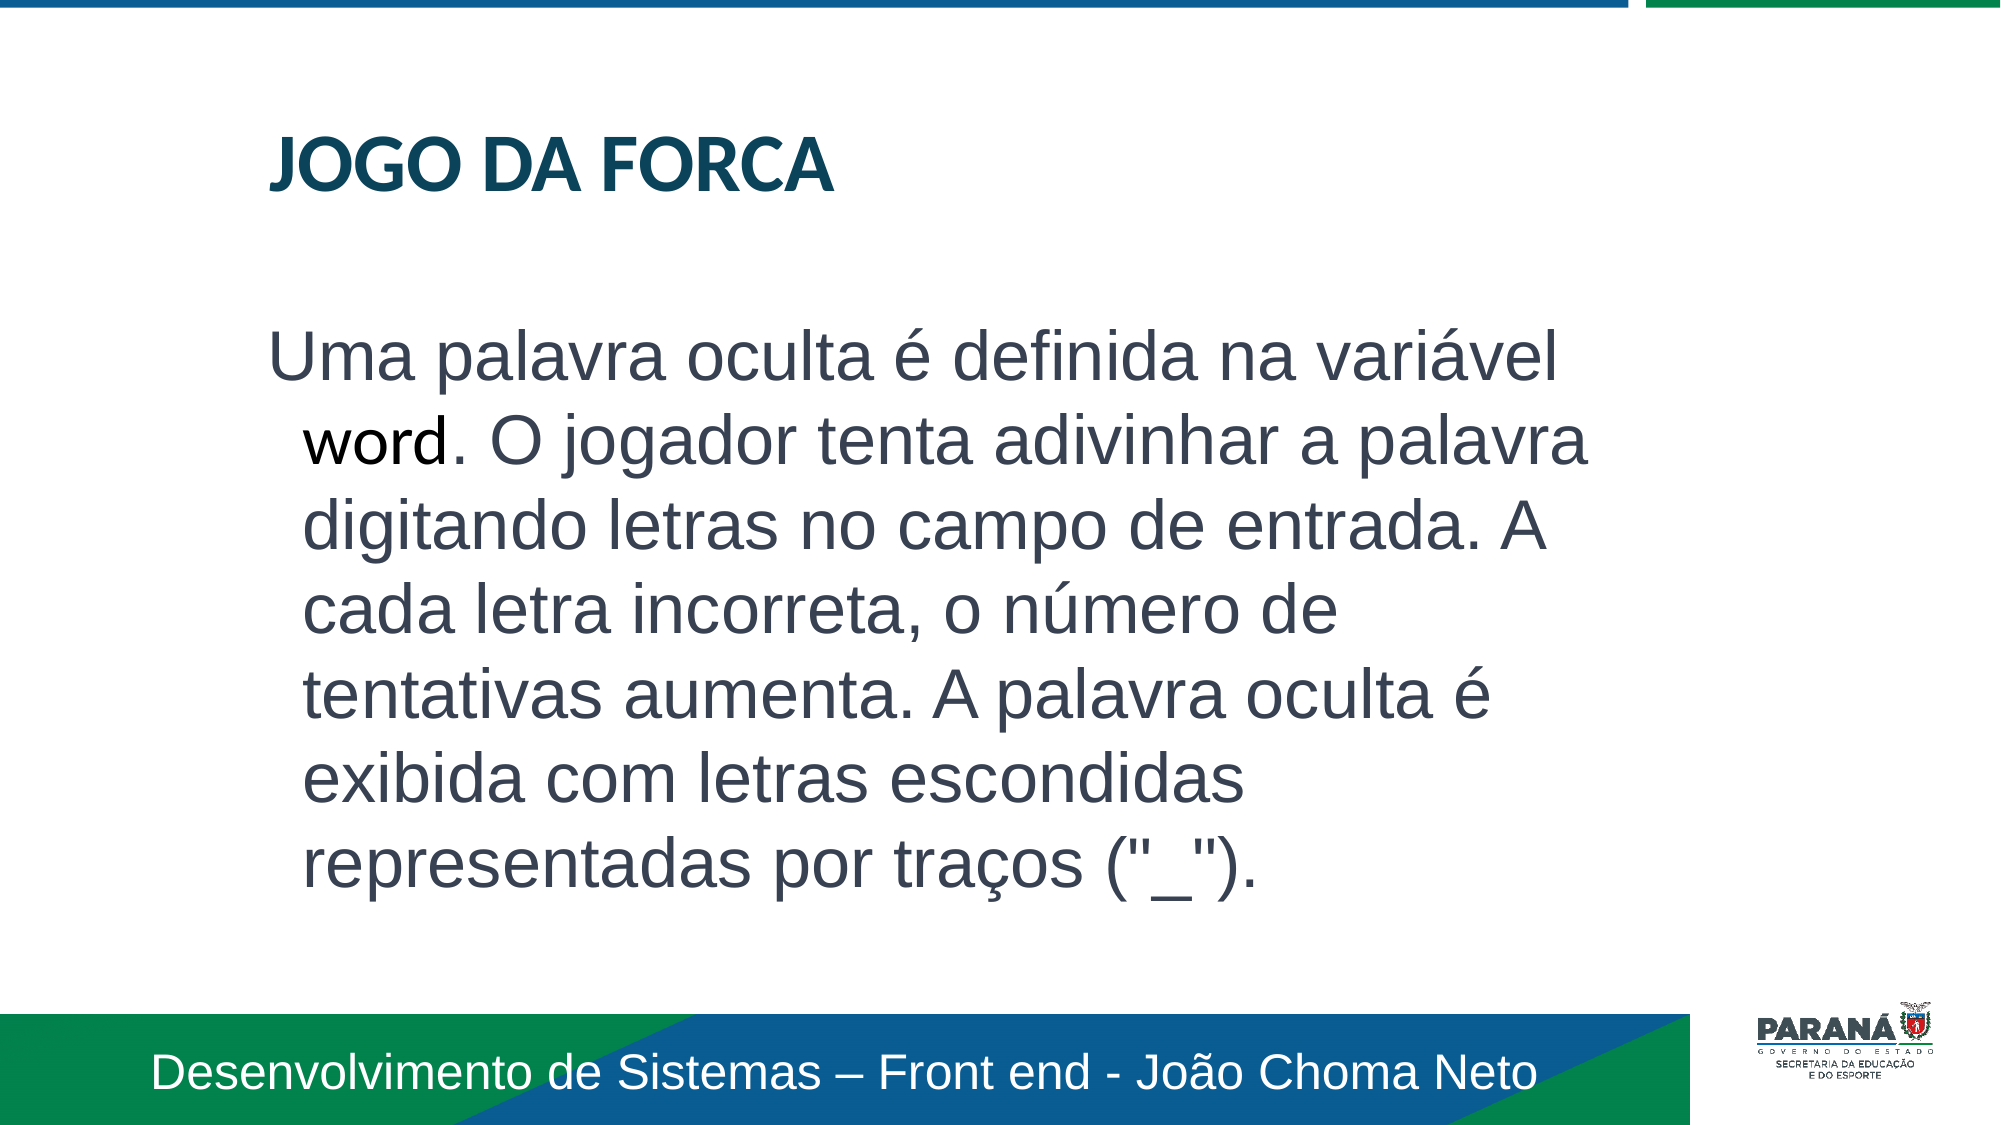

JOGO DA FORCA

Uma palavra oculta é definida na variável word. O jogador tenta adivinhar a palavra digitando letras no campo de entrada. A cada letra incorreta, o número de tentativas aumenta. A palavra oculta é exibida com letras escondidas representadas por traços ("_").